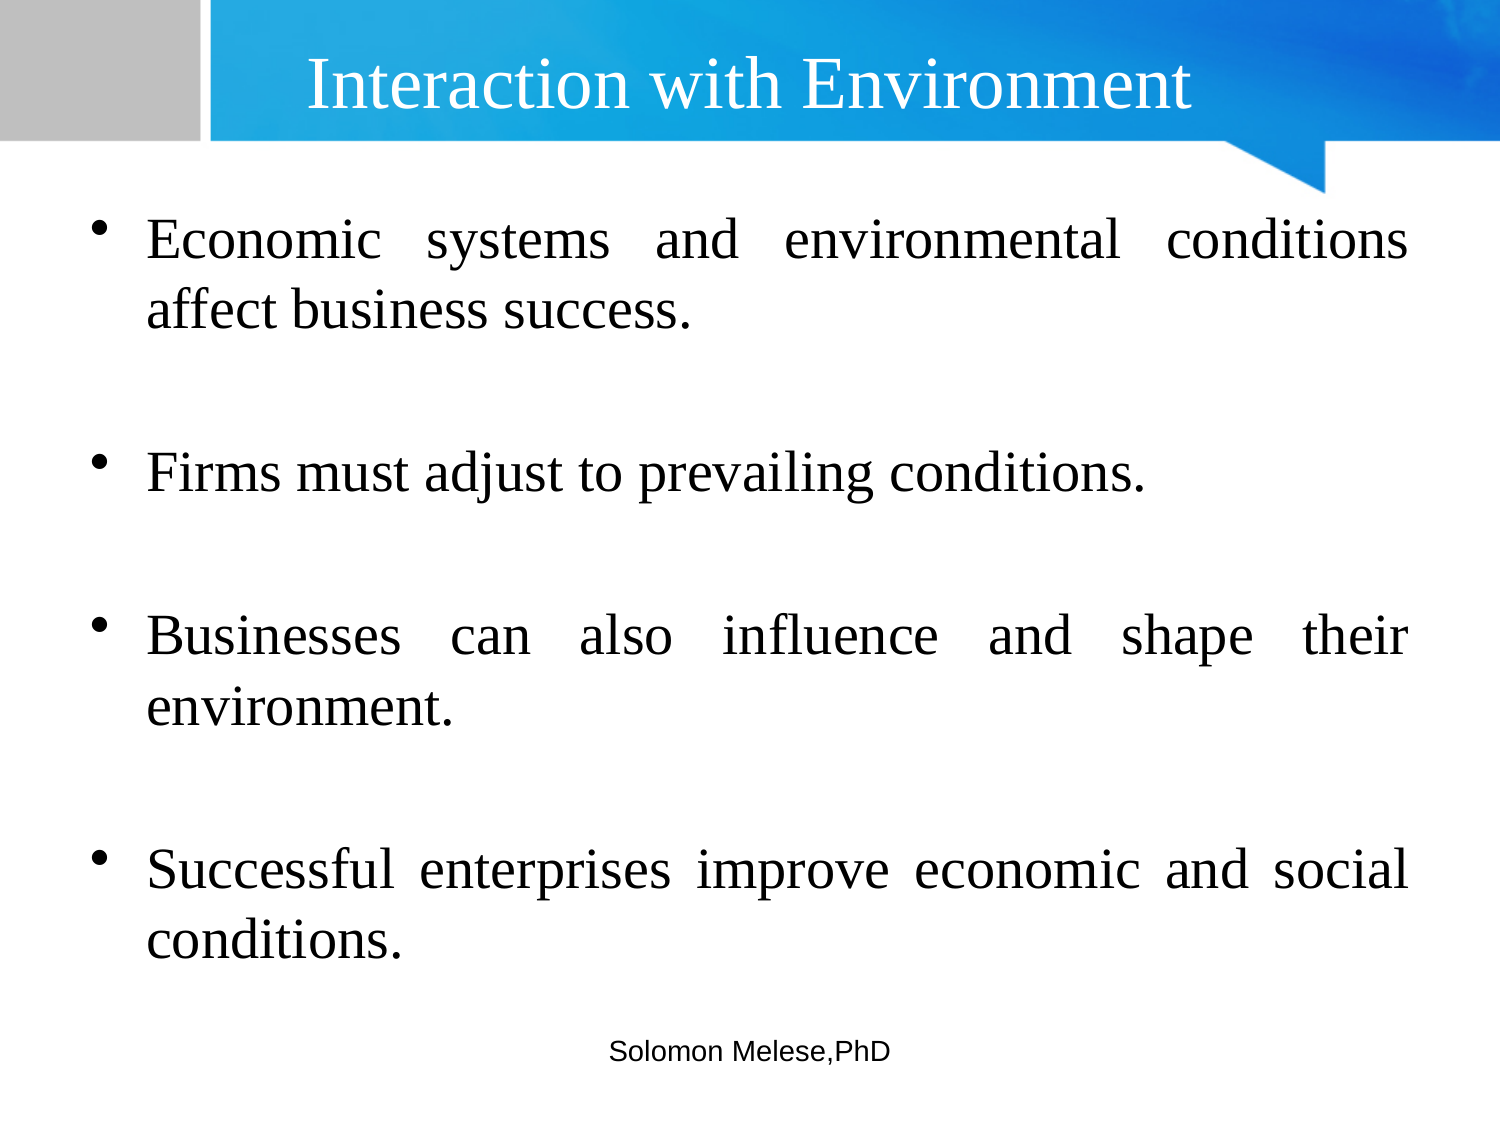

# Interaction with Environment
Economic systems and environmental conditions affect business success.

Firms must adjust to prevailing conditions.

Businesses can also influence and shape their environment.

Successful enterprises improve economic and social conditions.
Solomon Melese,PhD
26